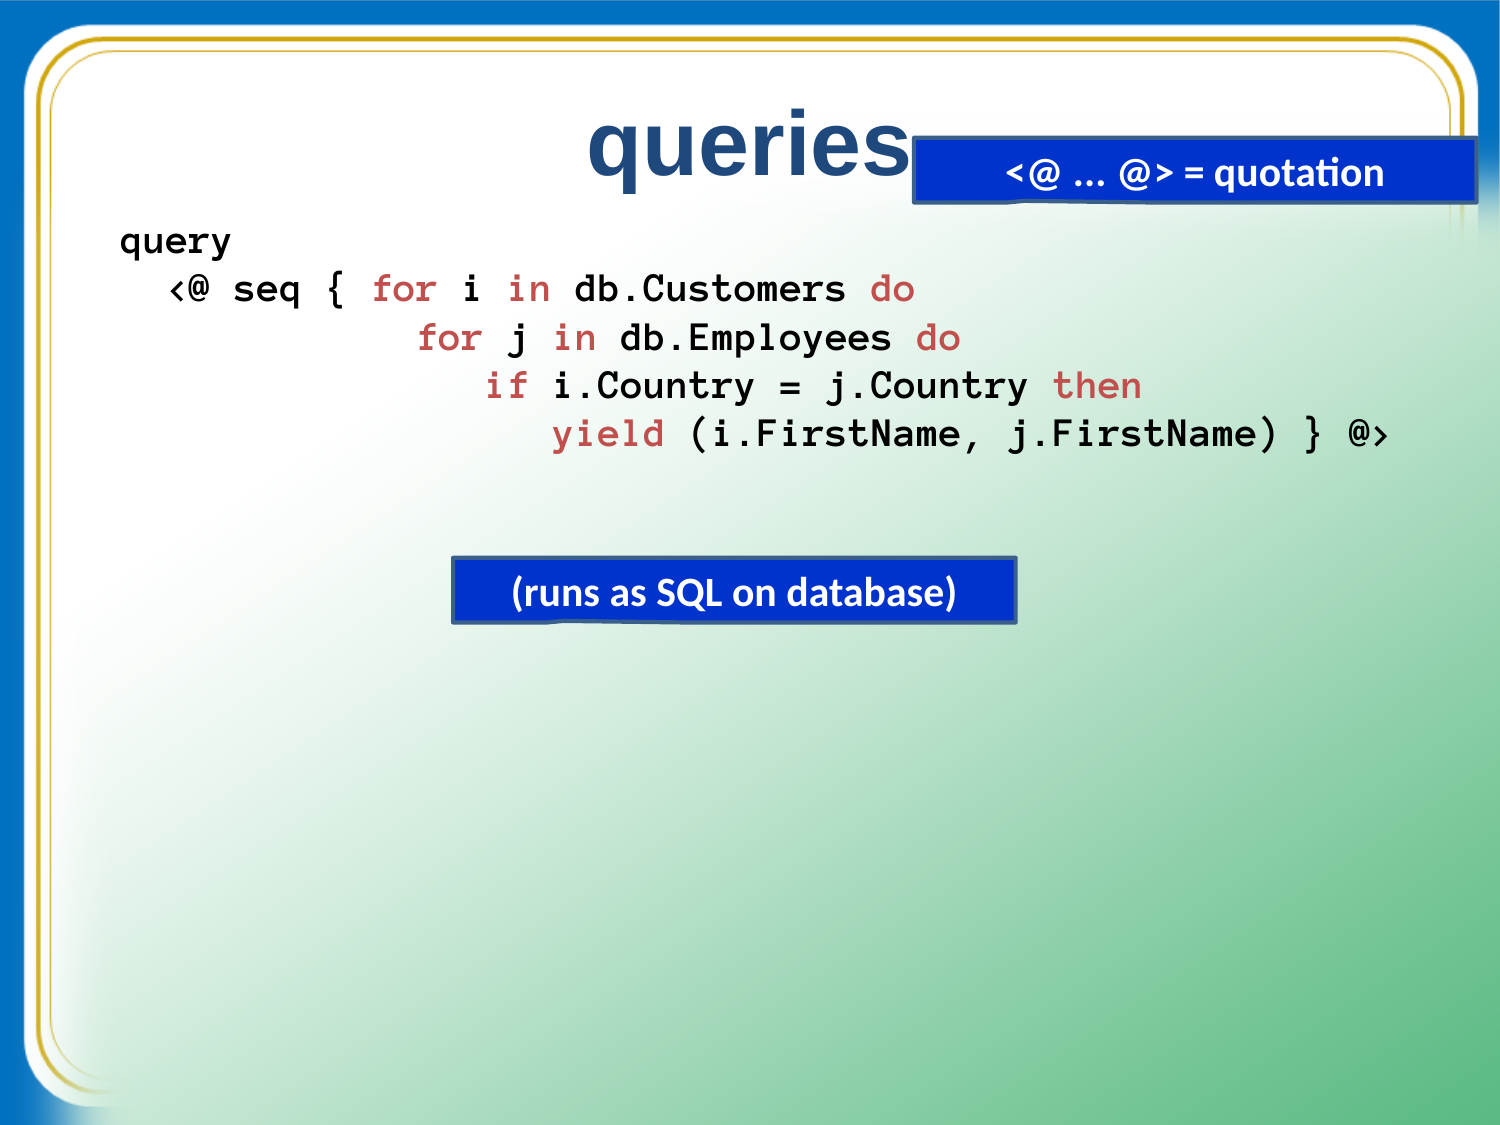

# queries
<@ ... @> = quotation
query
  <@ seq { for i in db.Customers do
             for j in db.Employees do
                if i.Country = j.Country then
                   yield (i.FirstName, j.FirstName) } @>
(runs as SQL on database)